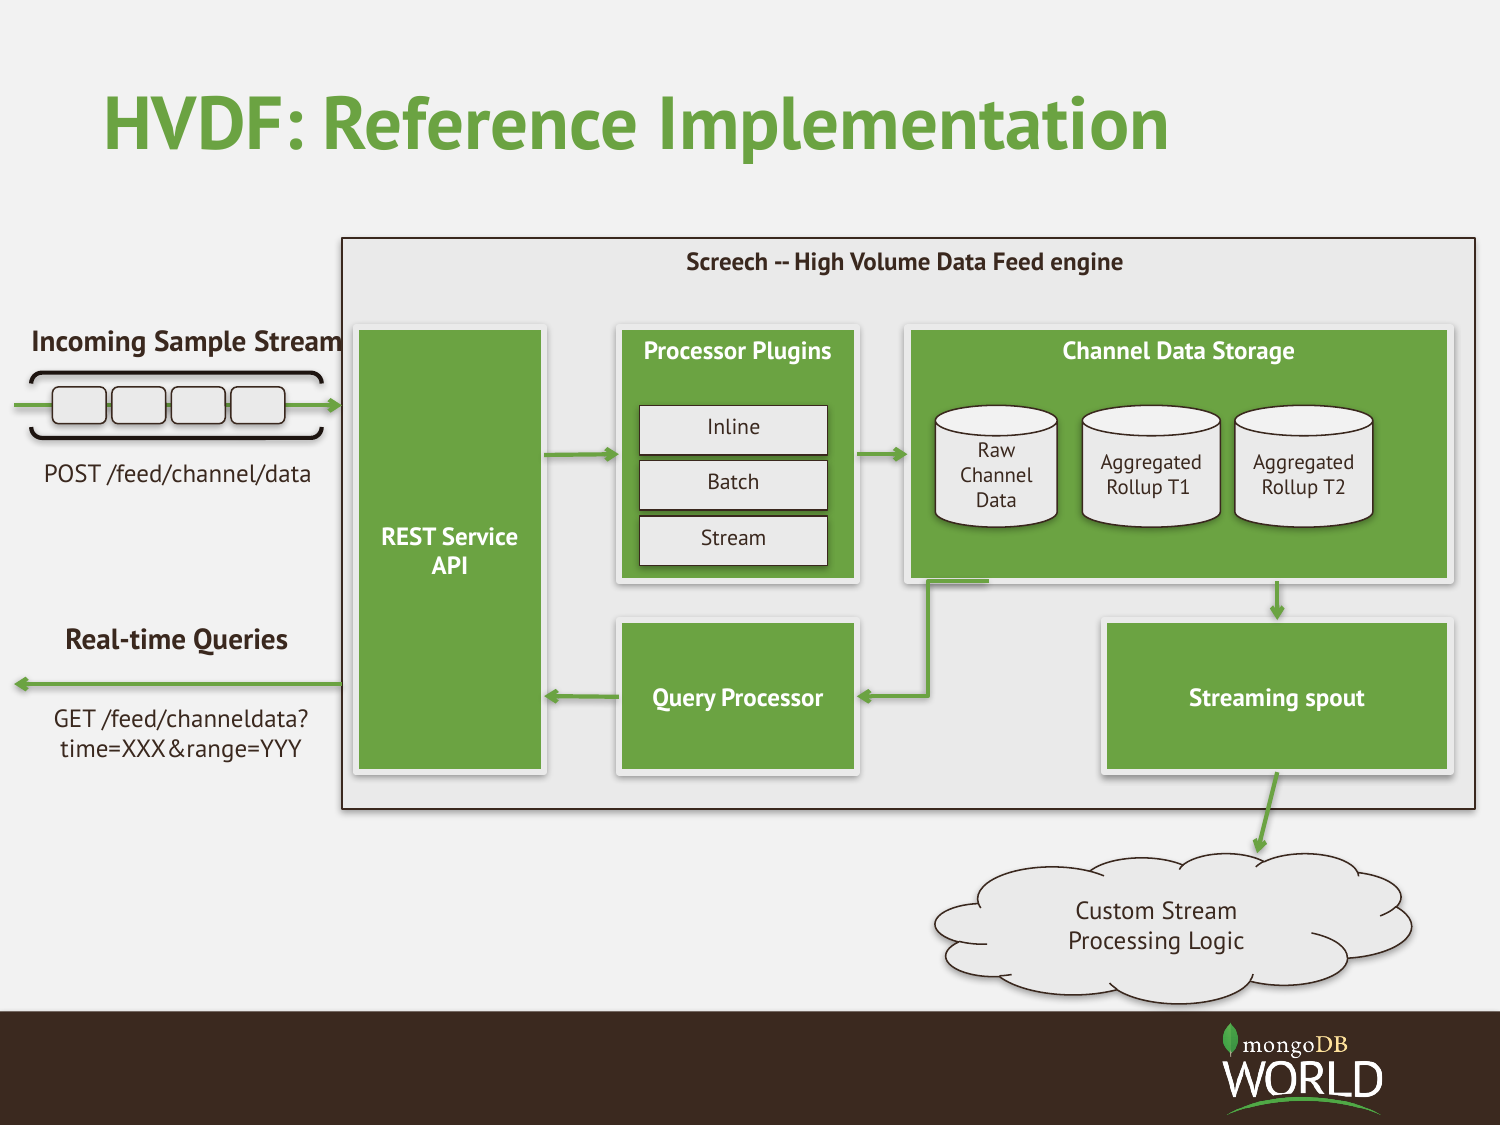

# HVDF: Reference Implementation
Screech -- High Volume Data Feed engine

Incoming Sample Stream
REST Service API
Processor Plugins
Channel Data Storage

Inline
Raw Channel Data
Aggregated Rollup T1
Aggregated Rollup T2
POST /feed/channel/data
Batch
Stream
Real-time Queries
Streaming spout
Query Processor
GET /feed/channeldata?time=XXX&range=YYY
Custom Stream Processing Logic